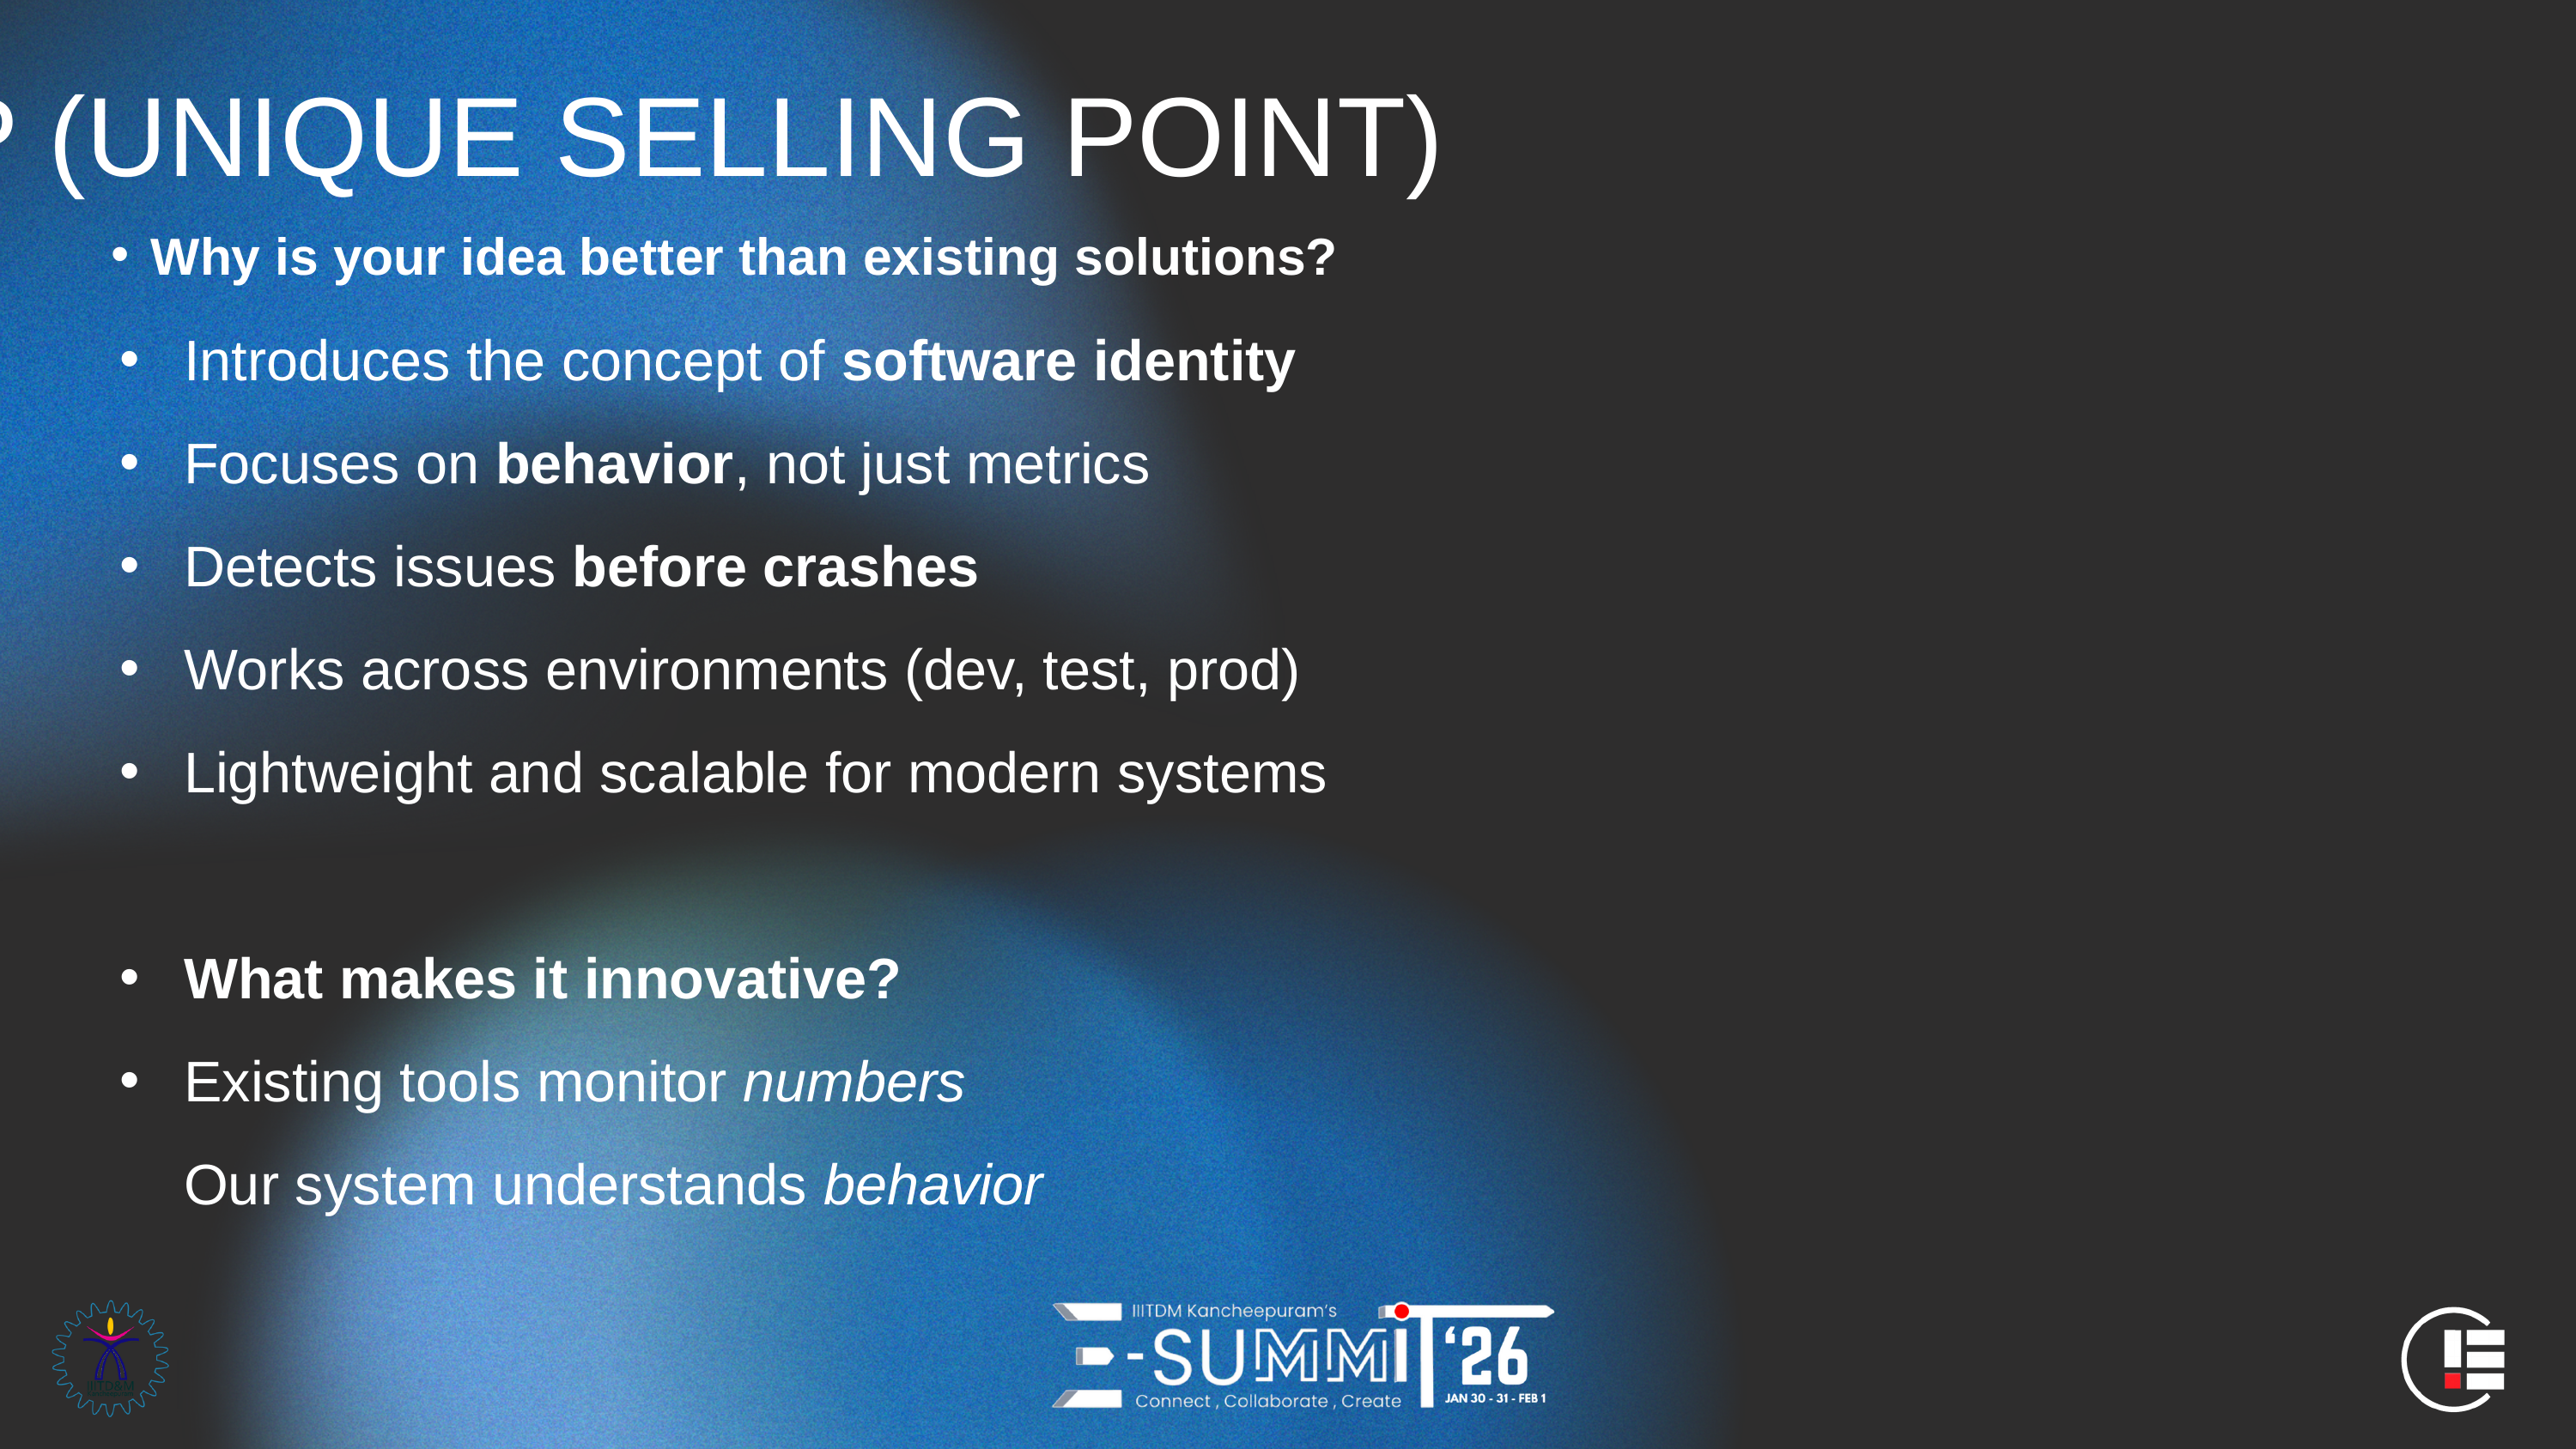

USP (UNIQUE SELLING POINT)
Why is your idea better than existing solutions?

Introduces the concept of software identity
Focuses on behavior, not just metrics
Detects issues before crashes
Works across environments (dev, test, prod)
Lightweight and scalable for modern systems

What makes it innovative?
Existing tools monitor numbers
Our system understands behavior